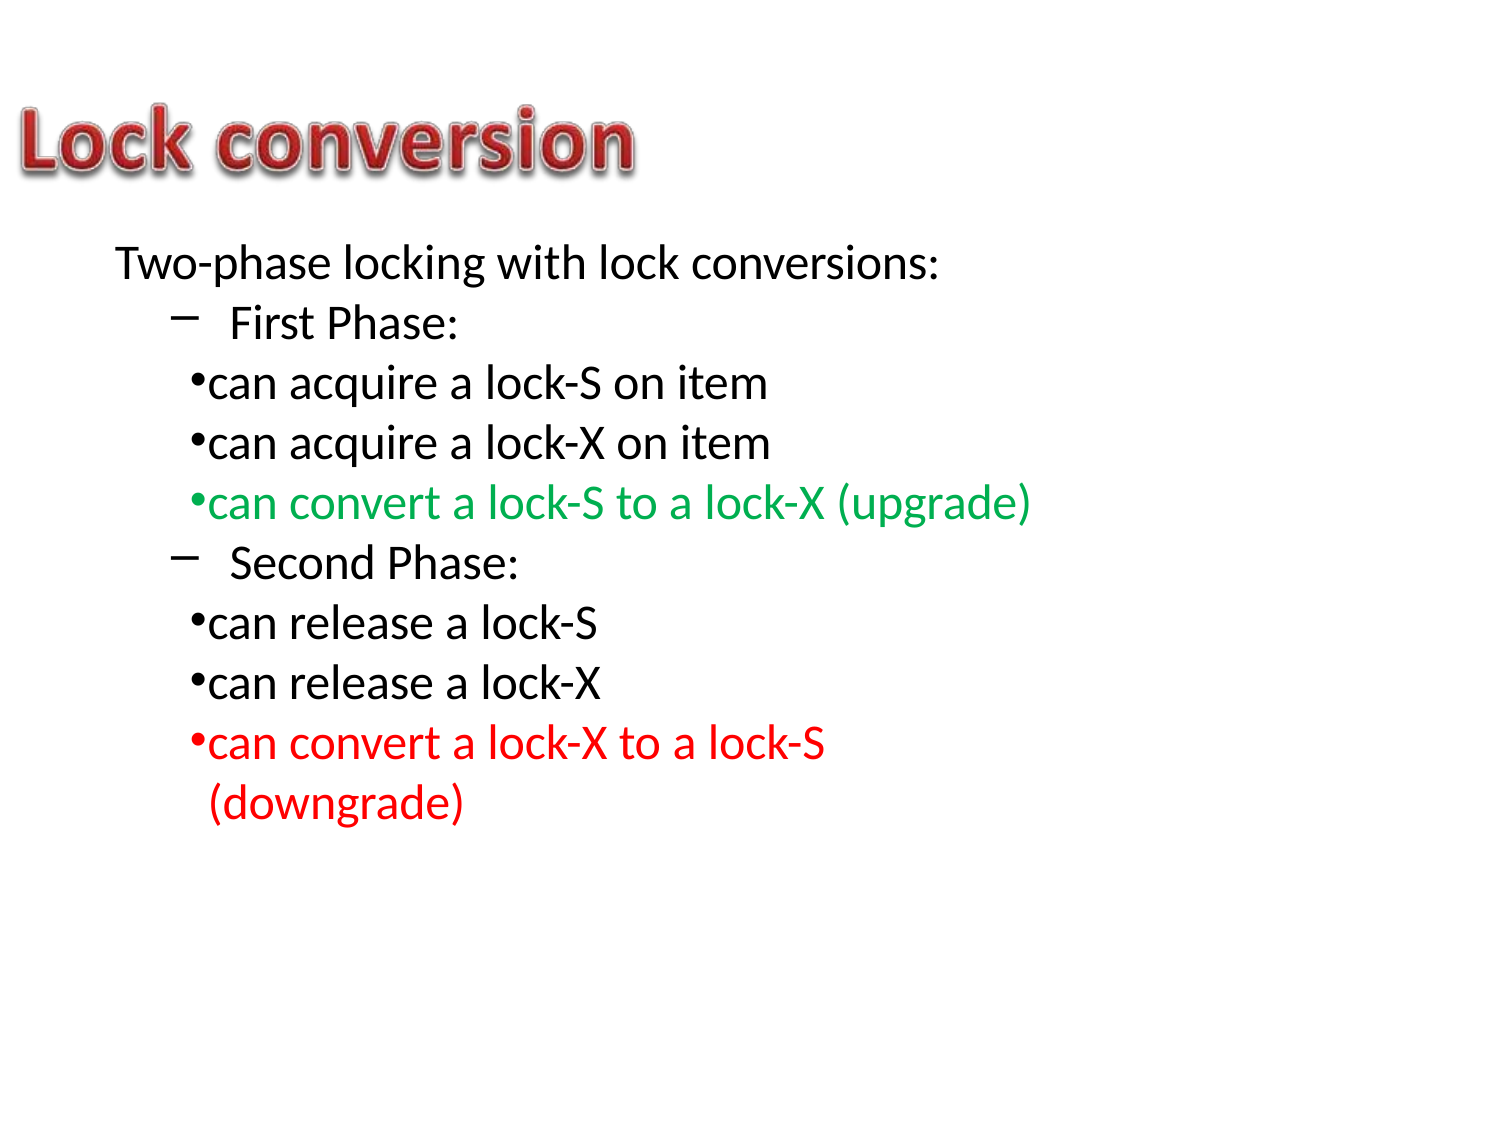

# Two-phase locking with lock conversions:
First Phase:
can acquire a lock-S on item
can acquire a lock-X on item
can convert a lock-S to a lock-X (upgrade)
Second Phase:
can release a lock-S
can release a lock-X
can convert a lock-X to a lock-S	(downgrade)